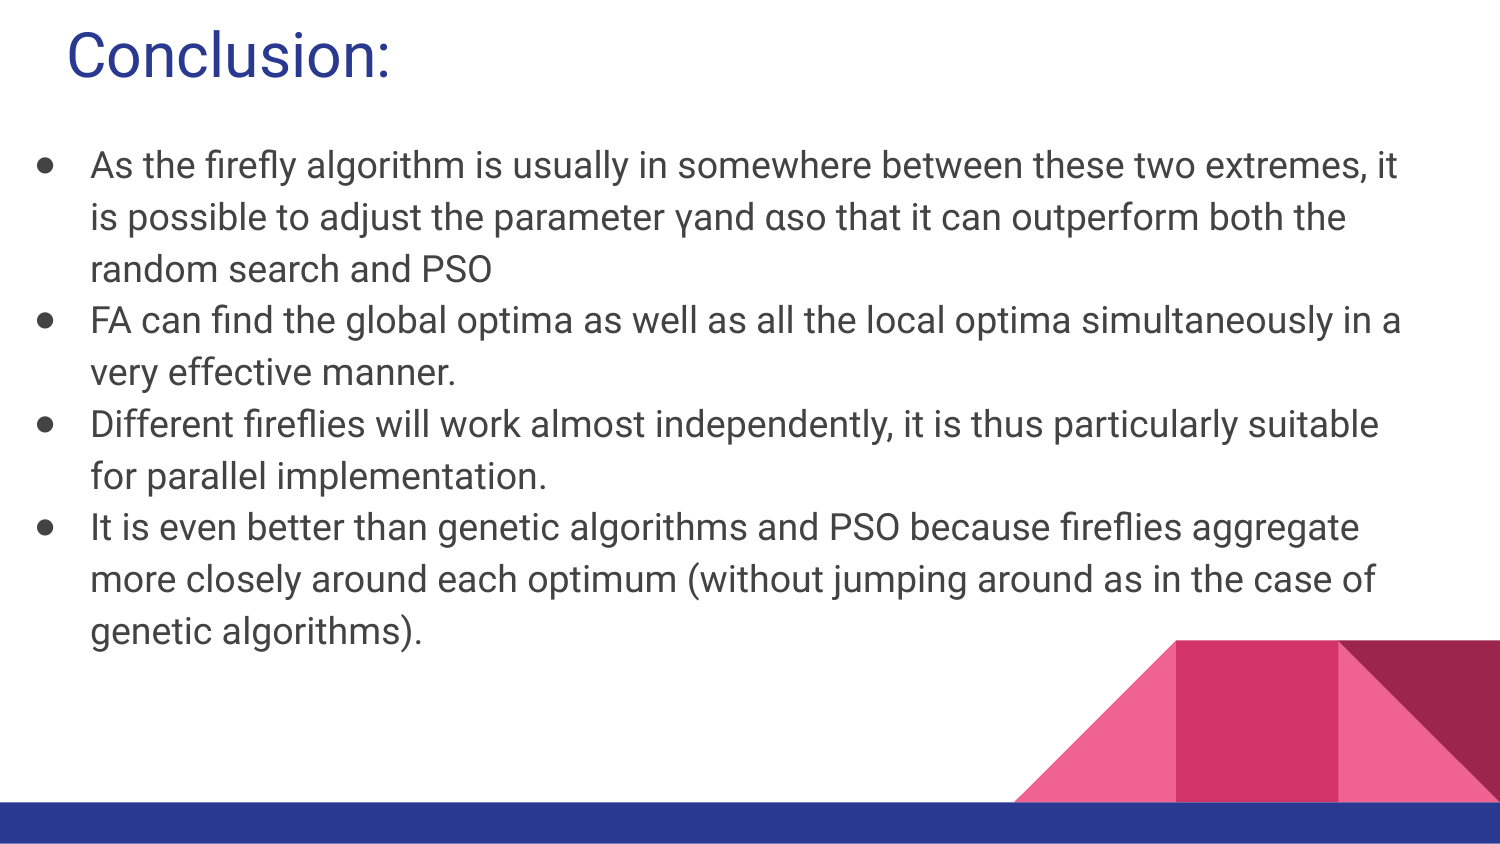

# Conclusion:
As the ﬁreﬂy algorithm is usually in somewhere between these two extremes, it is possible to adjust the parameter γand αso that it can outperform both the random search and PSO
FA can ﬁnd the global optima as well as all the local optima simultaneously in a very eﬀective manner.
Diﬀerent ﬁreﬂies will work almost independently, it is thus particularly suitable for parallel implementation.
It is even better than genetic algorithms and PSO because ﬁreﬂies aggregate more closely around each optimum (without jumping around as in the case of genetic algorithms).